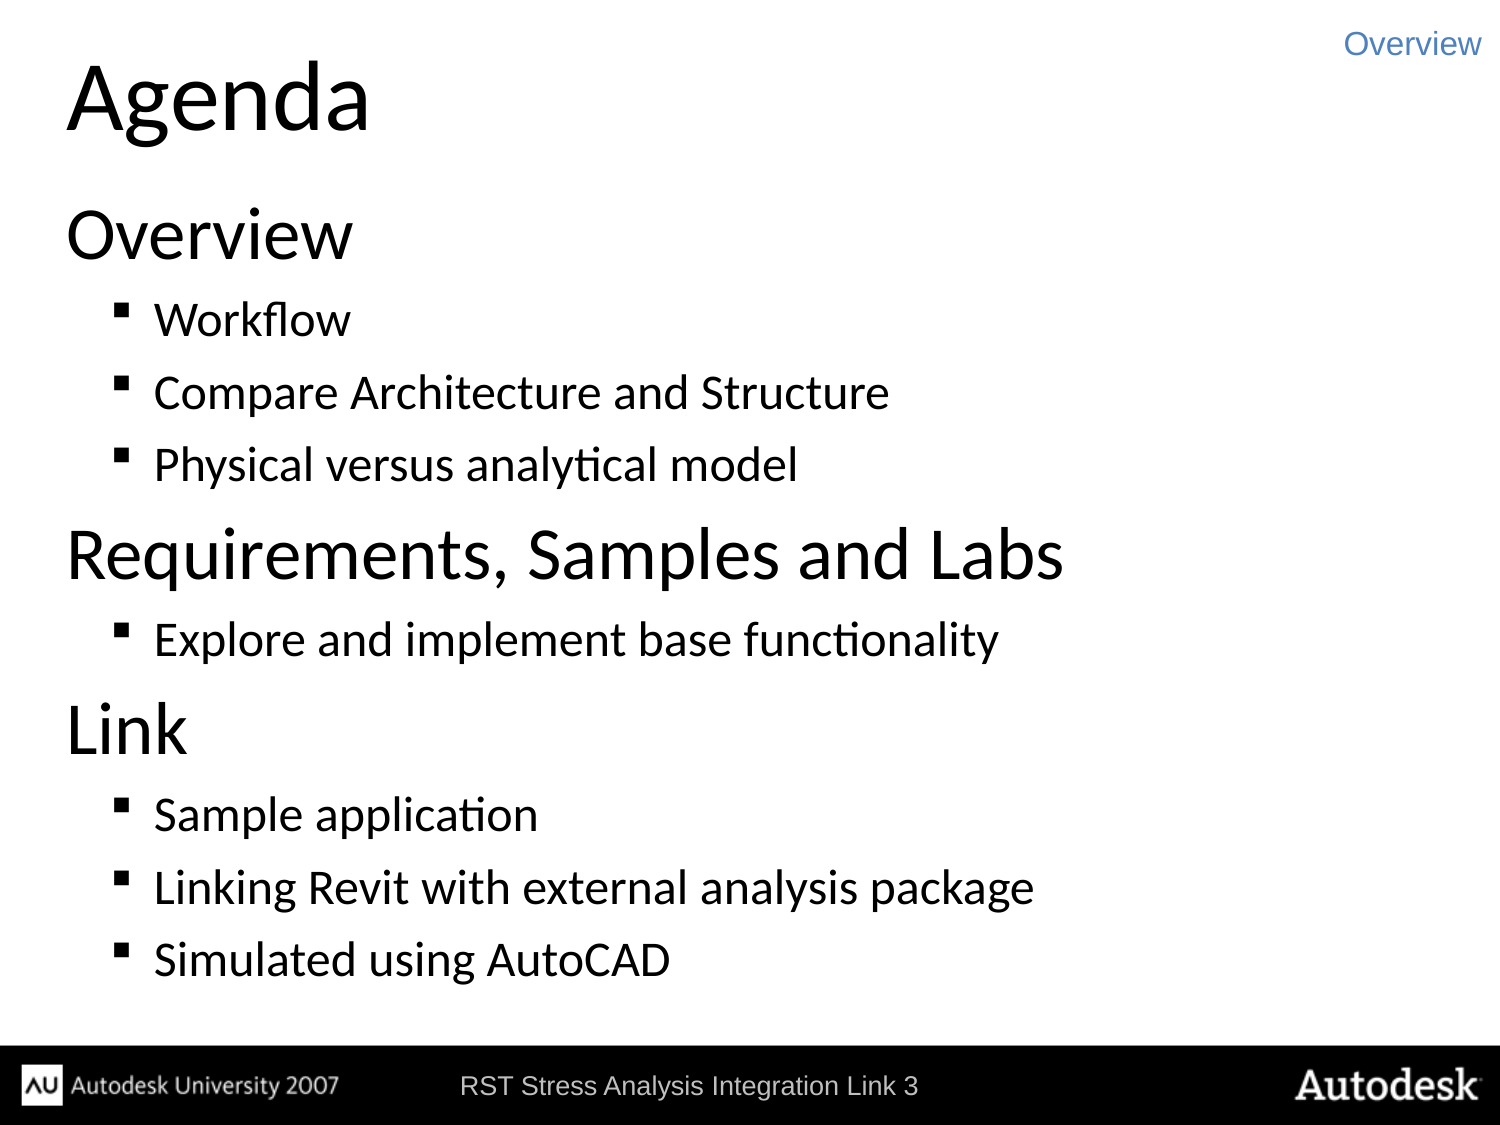

Overview
# Agenda
Overview
Workflow
Compare Architecture and Structure
Physical versus analytical model
Requirements, Samples and Labs
Explore and implement base functionality
Link
Sample application
Linking Revit with external analysis package
Simulated using AutoCAD